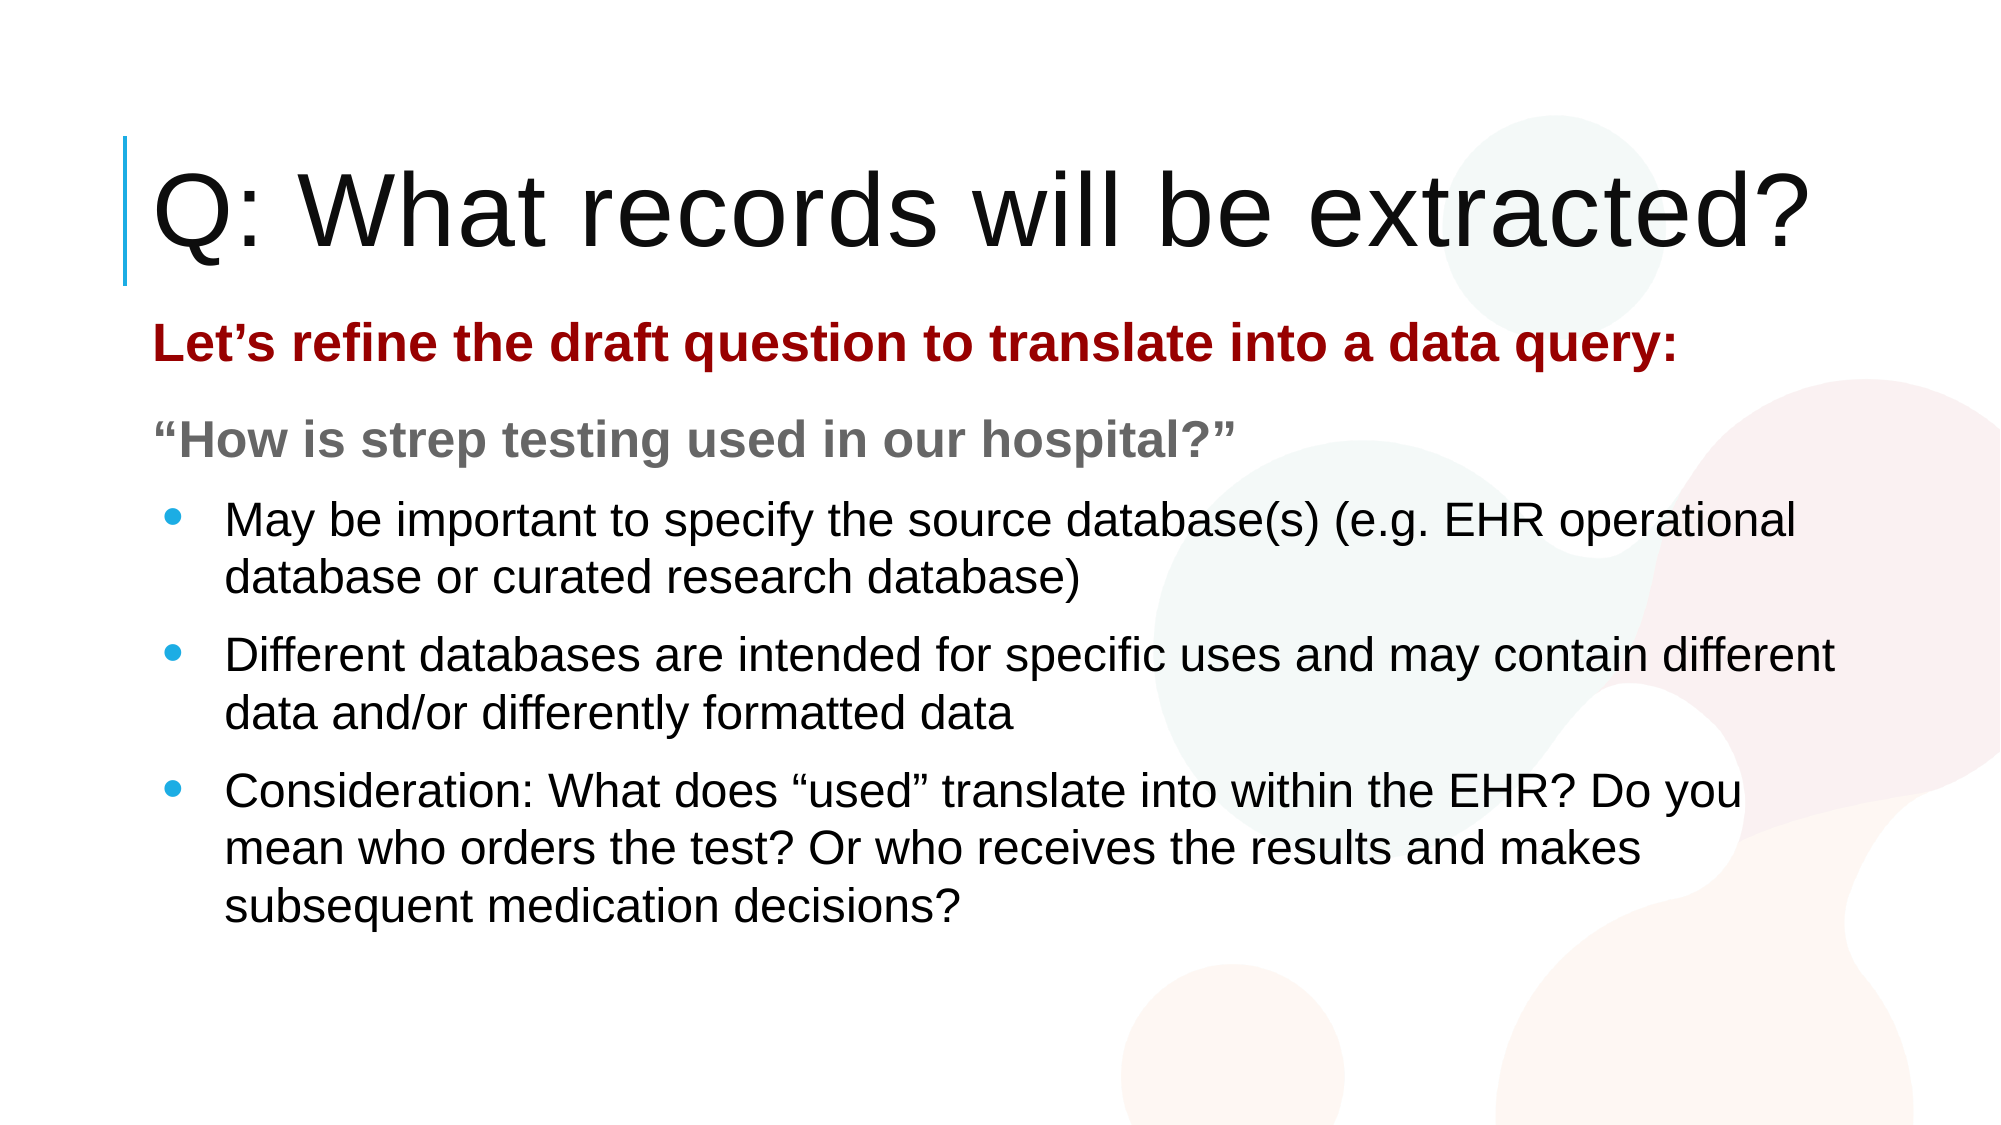

# Q: What records will be extracted?
Let’s refine the draft question to translate into a data query:
“How is strep testing used in our hospital?”
May be important to specify the source database(s) (e.g. EHR operational database or curated research database)
Different databases are intended for specific uses and may contain different data and/or differently formatted data
Consideration: What does “used” translate into within the EHR? Do you mean who orders the test? Or who receives the results and makes subsequent medication decisions?